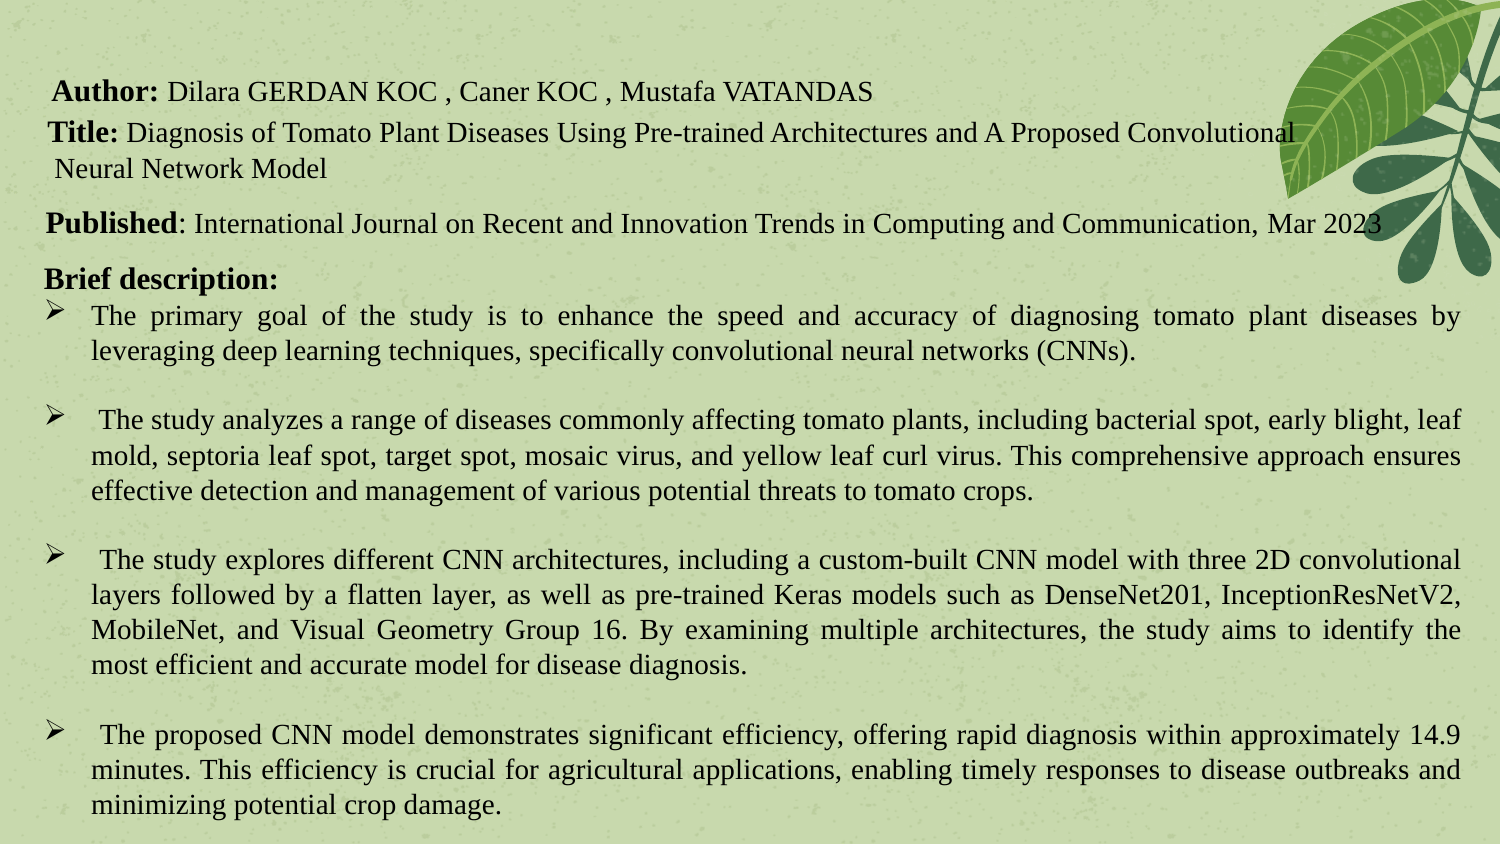

Author: Dilara GERDAN KOC , Caner KOC , Mustafa VATANDAS

#
Title: Diagnosis of Tomato Plant Diseases Using Pre-trained Architectures and A Proposed Convolutional      Neural Network Model

Published: International Journal on Recent and Innovation Trends in Computing and Communication, Mar 2023
Brief description:
The primary goal of the study is to enhance the speed and accuracy of diagnosing tomato plant diseases by leveraging deep learning techniques, specifically convolutional neural networks (CNNs).

 The study analyzes a range of diseases commonly affecting tomato plants, including bacterial spot, early blight, leaf mold, septoria leaf spot, target spot, mosaic virus, and yellow leaf curl virus. This comprehensive approach ensures effective detection and management of various potential threats to tomato crops.

 The study explores different CNN architectures, including a custom-built CNN model with three 2D convolutional layers followed by a flatten layer, as well as pre-trained Keras models such as DenseNet201, InceptionResNetV2, MobileNet, and Visual Geometry Group 16. By examining multiple architectures, the study aims to identify the most efficient and accurate model for disease diagnosis.

 The proposed CNN model demonstrates significant efficiency, offering rapid diagnosis within approximately 14.9 minutes. This efficiency is crucial for agricultural applications, enabling timely responses to disease outbreaks and minimizing potential crop damage.